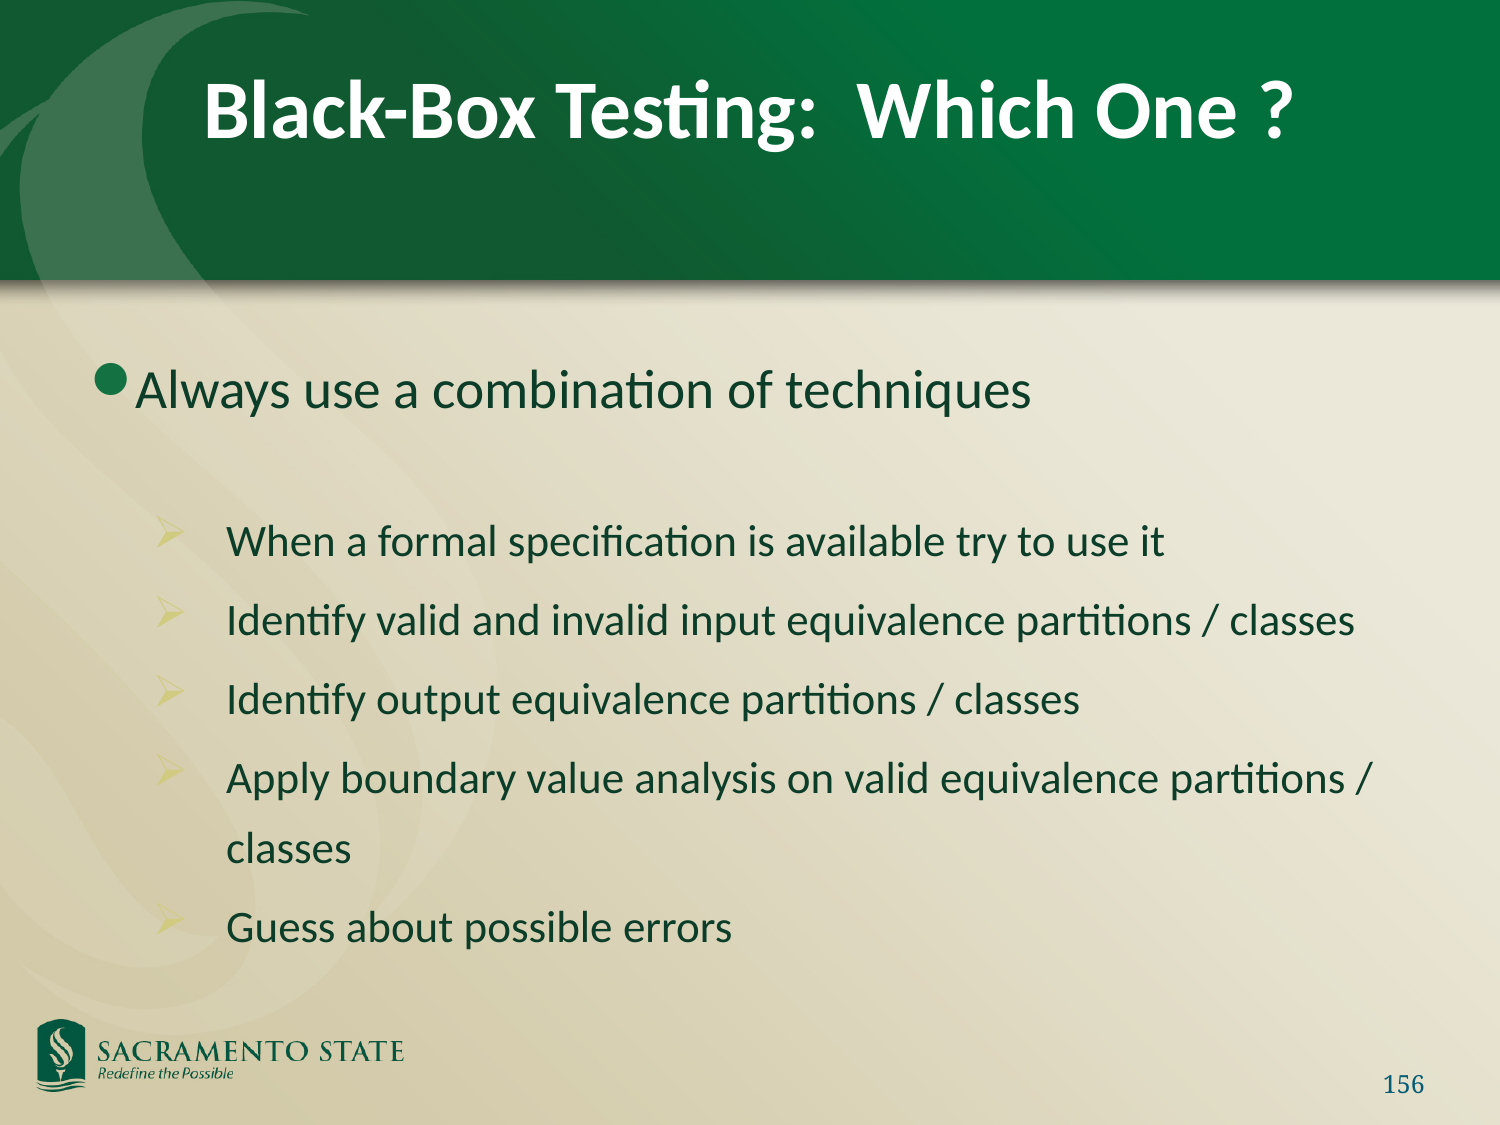

# Black-Box Testing:  Which One ?
Always use a combination of techniques
When a formal specification is available try to use it
Identify valid and invalid input equivalence partitions / classes
Identify output equivalence partitions / classes
Apply boundary value analysis on valid equivalence partitions / classes
Guess about possible errors

156